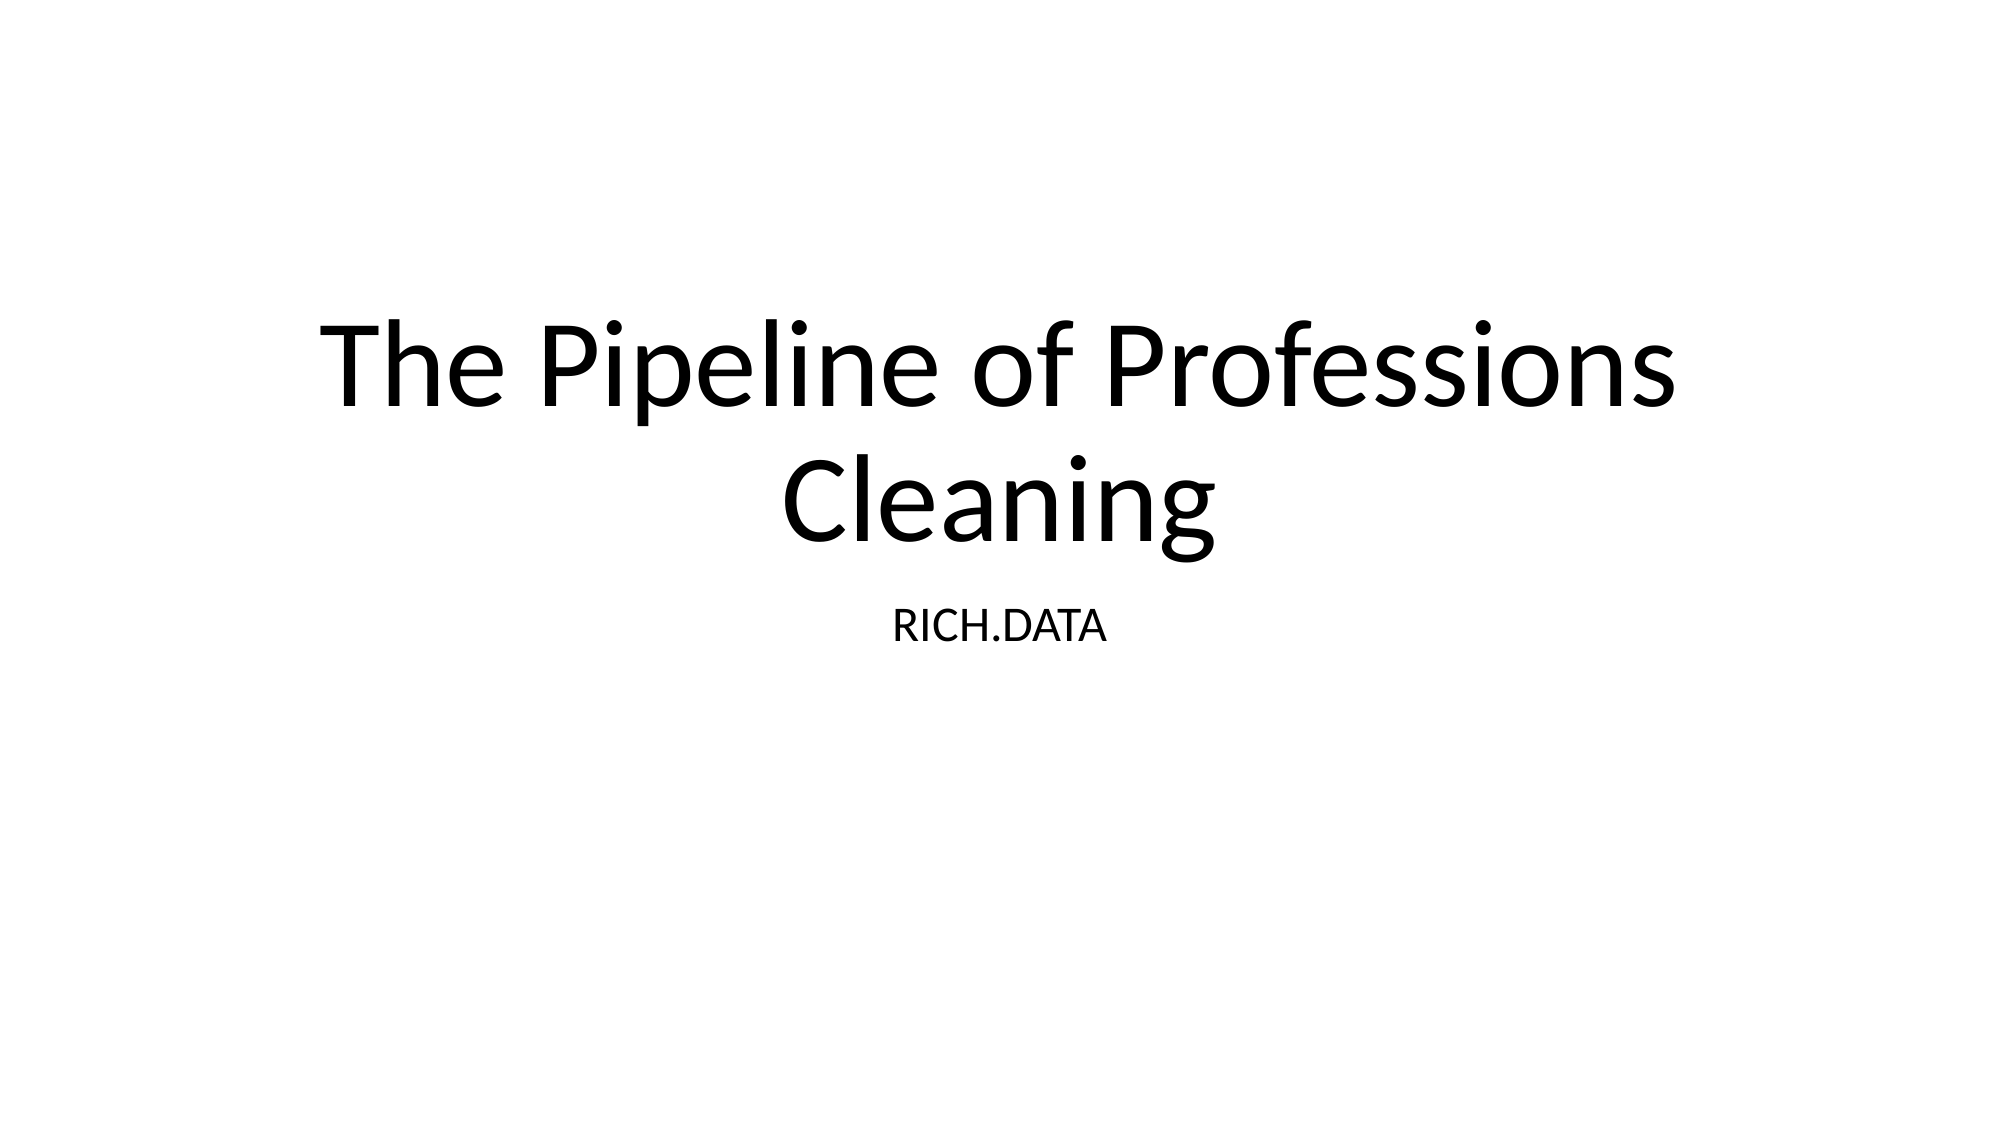

# The Pipeline of Professions Cleaning
RICH.DATA